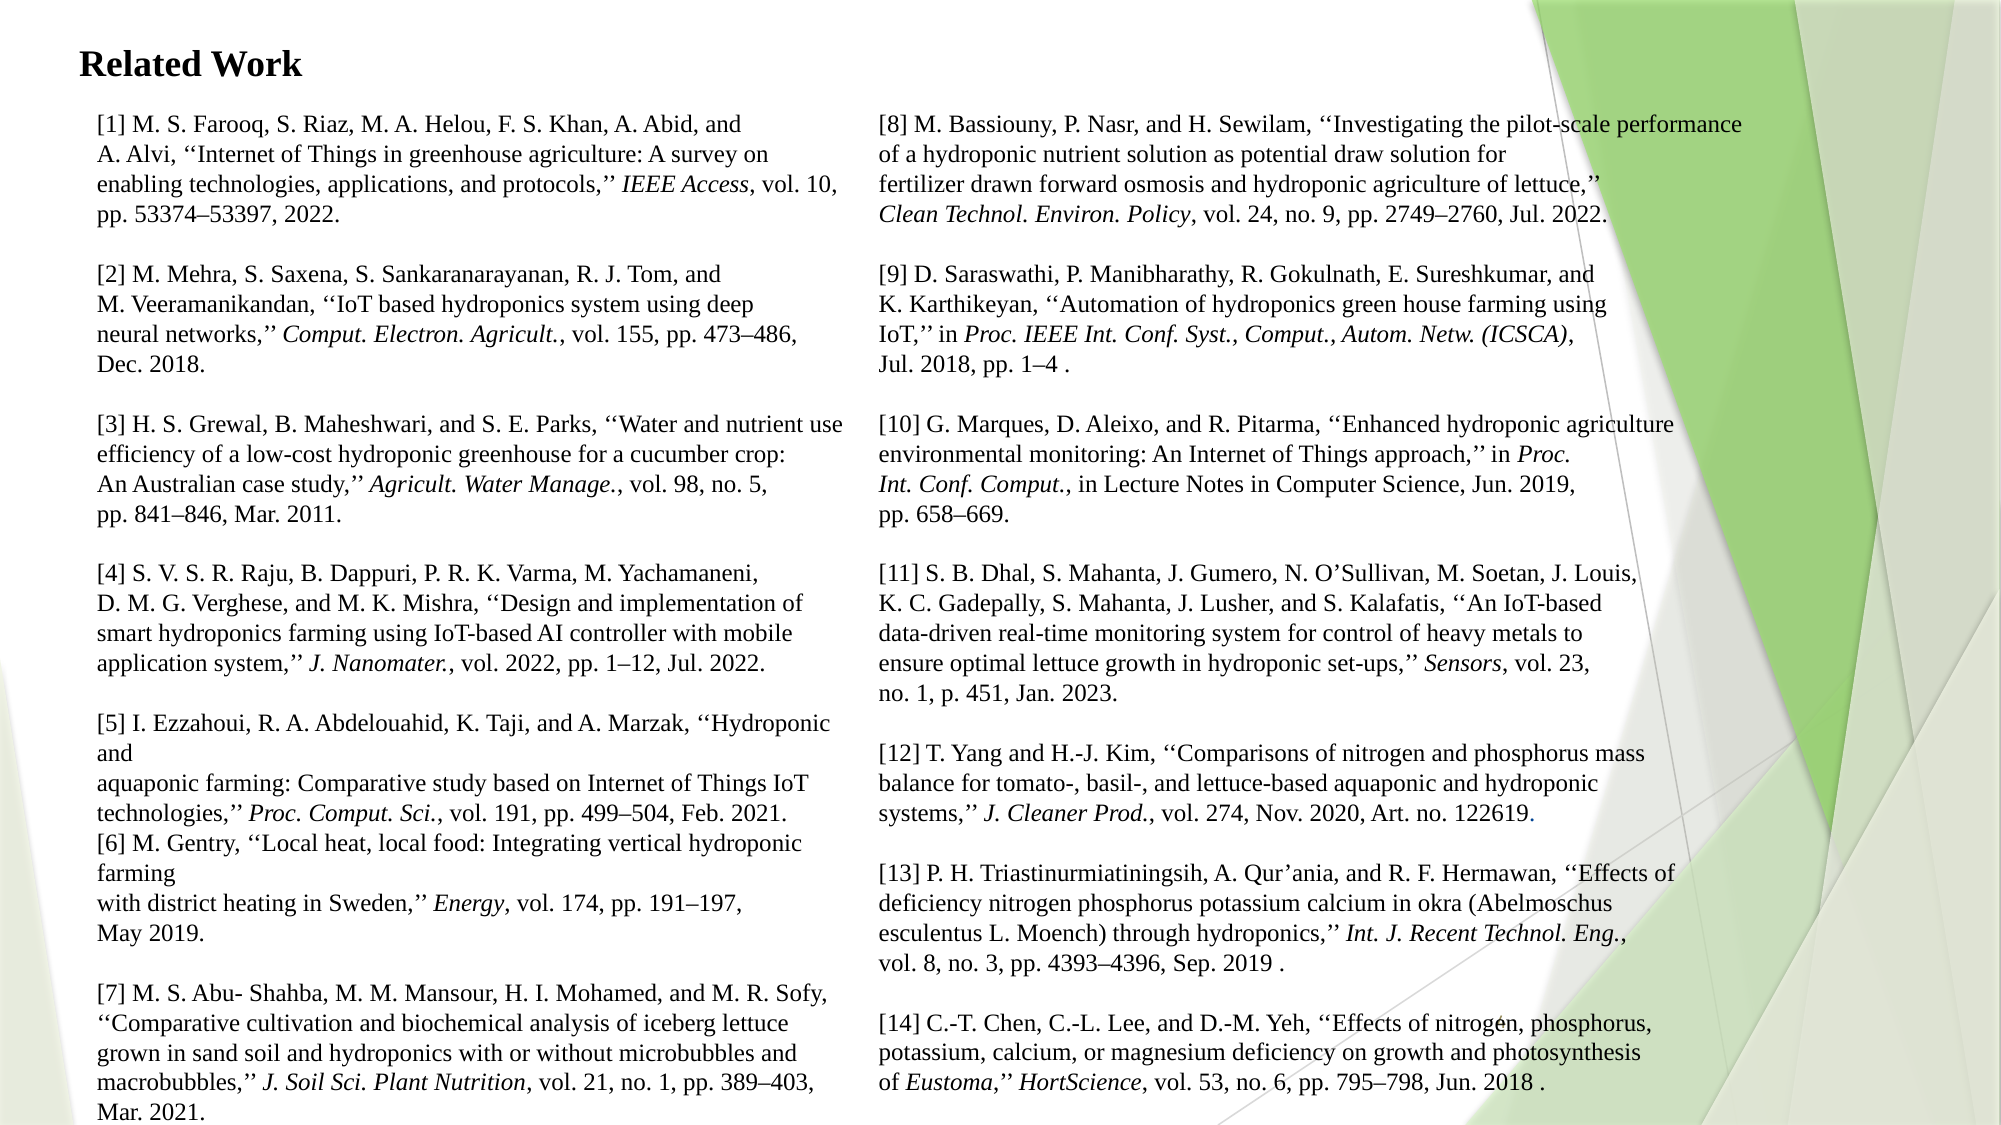

# Related Work
[1] M. S. Farooq, S. Riaz, M. A. Helou, F. S. Khan, A. Abid, and
A. Alvi, ‘‘Internet of Things in greenhouse agriculture: A survey on
enabling technologies, applications, and protocols,’’ IEEE Access, vol. 10,
pp. 53374–53397, 2022.
[2] M. Mehra, S. Saxena, S. Sankaranarayanan, R. J. Tom, and
M. Veeramanikandan, ‘‘IoT based hydroponics system using deep
neural networks,’’ Comput. Electron. Agricult., vol. 155, pp. 473–486,
Dec. 2018.
[3] H. S. Grewal, B. Maheshwari, and S. E. Parks, ‘‘Water and nutrient use
efficiency of a low-cost hydroponic greenhouse for a cucumber crop:
An Australian case study,’’ Agricult. Water Manage., vol. 98, no. 5,
pp. 841–846, Mar. 2011.
[4] S. V. S. R. Raju, B. Dappuri, P. R. K. Varma, M. Yachamaneni,
D. M. G. Verghese, and M. K. Mishra, ‘‘Design and implementation of
smart hydroponics farming using IoT-based AI controller with mobile
application system,’’ J. Nanomater., vol. 2022, pp. 1–12, Jul. 2022.
[5] I. Ezzahoui, R. A. Abdelouahid, K. Taji, and A. Marzak, ‘‘Hydroponic and
aquaponic farming: Comparative study based on Internet of Things IoT
technologies,’’ Proc. Comput. Sci., vol. 191, pp. 499–504, Feb. 2021.
[6] M. Gentry, ‘‘Local heat, local food: Integrating vertical hydroponic farming
with district heating in Sweden,’’ Energy, vol. 174, pp. 191–197,
May 2019.
[7] M. S. Abu- Shahba, M. M. Mansour, H. I. Mohamed, and M. R. Sofy,
‘‘Comparative cultivation and biochemical analysis of iceberg lettuce
grown in sand soil and hydroponics with or without microbubbles and
macrobubbles,’’ J. Soil Sci. Plant Nutrition, vol. 21, no. 1, pp. 389–403,
Mar. 2021.
[8] M. Bassiouny, P. Nasr, and H. Sewilam, ‘‘Investigating the pilot-scale performance
of a hydroponic nutrient solution as potential draw solution for
fertilizer drawn forward osmosis and hydroponic agriculture of lettuce,’’
Clean Technol. Environ. Policy, vol. 24, no. 9, pp. 2749–2760, Jul. 2022.

[9] D. Saraswathi, P. Manibharathy, R. Gokulnath, E. Sureshkumar, and
K. Karthikeyan, ‘‘Automation of hydroponics green house farming using
IoT,’’ in Proc. IEEE Int. Conf. Syst., Comput., Autom. Netw. (ICSCA),
Jul. 2018, pp. 1–4 .
[10] G. Marques, D. Aleixo, and R. Pitarma, ‘‘Enhanced hydroponic agriculture
environmental monitoring: An Internet of Things approach,’’ in Proc.
Int. Conf. Comput., in Lecture Notes in Computer Science, Jun. 2019,
pp. 658–669.

[11] S. B. Dhal, S. Mahanta, J. Gumero, N. O’Sullivan, M. Soetan, J. Louis,
K. C. Gadepally, S. Mahanta, J. Lusher, and S. Kalafatis, ‘‘An IoT-based
data-driven real-time monitoring system for control of heavy metals to
ensure optimal lettuce growth in hydroponic set-ups,’’ Sensors, vol. 23,
no. 1, p. 451, Jan. 2023.
[12] T. Yang and H.-J. Kim, ‘‘Comparisons of nitrogen and phosphorus mass
balance for tomato-, basil-, and lettuce-based aquaponic and hydroponic
systems,’’ J. Cleaner Prod., vol. 274, Nov. 2020, Art. no. 122619.

[13] P. H. Triastinurmiatiningsih, A. Qur’ania, and R. F. Hermawan, ‘‘Effects of
deficiency nitrogen phosphorus potassium calcium in okra (Abelmoschus
esculentus L. Moench) through hydroponics,’’ Int. J. Recent Technol. Eng.,
vol. 8, no. 3, pp. 4393–4396, Sep. 2019 .
[14] C.-T. Chen, C.-L. Lee, and D.-M. Yeh, ‘‘Effects of nitrogen, phosphorus,
potassium, calcium, or magnesium deficiency on growth and photosynthesis
of Eustoma,’’ HortScience, vol. 53, no. 6, pp. 795–798, Jun. 2018 .
4